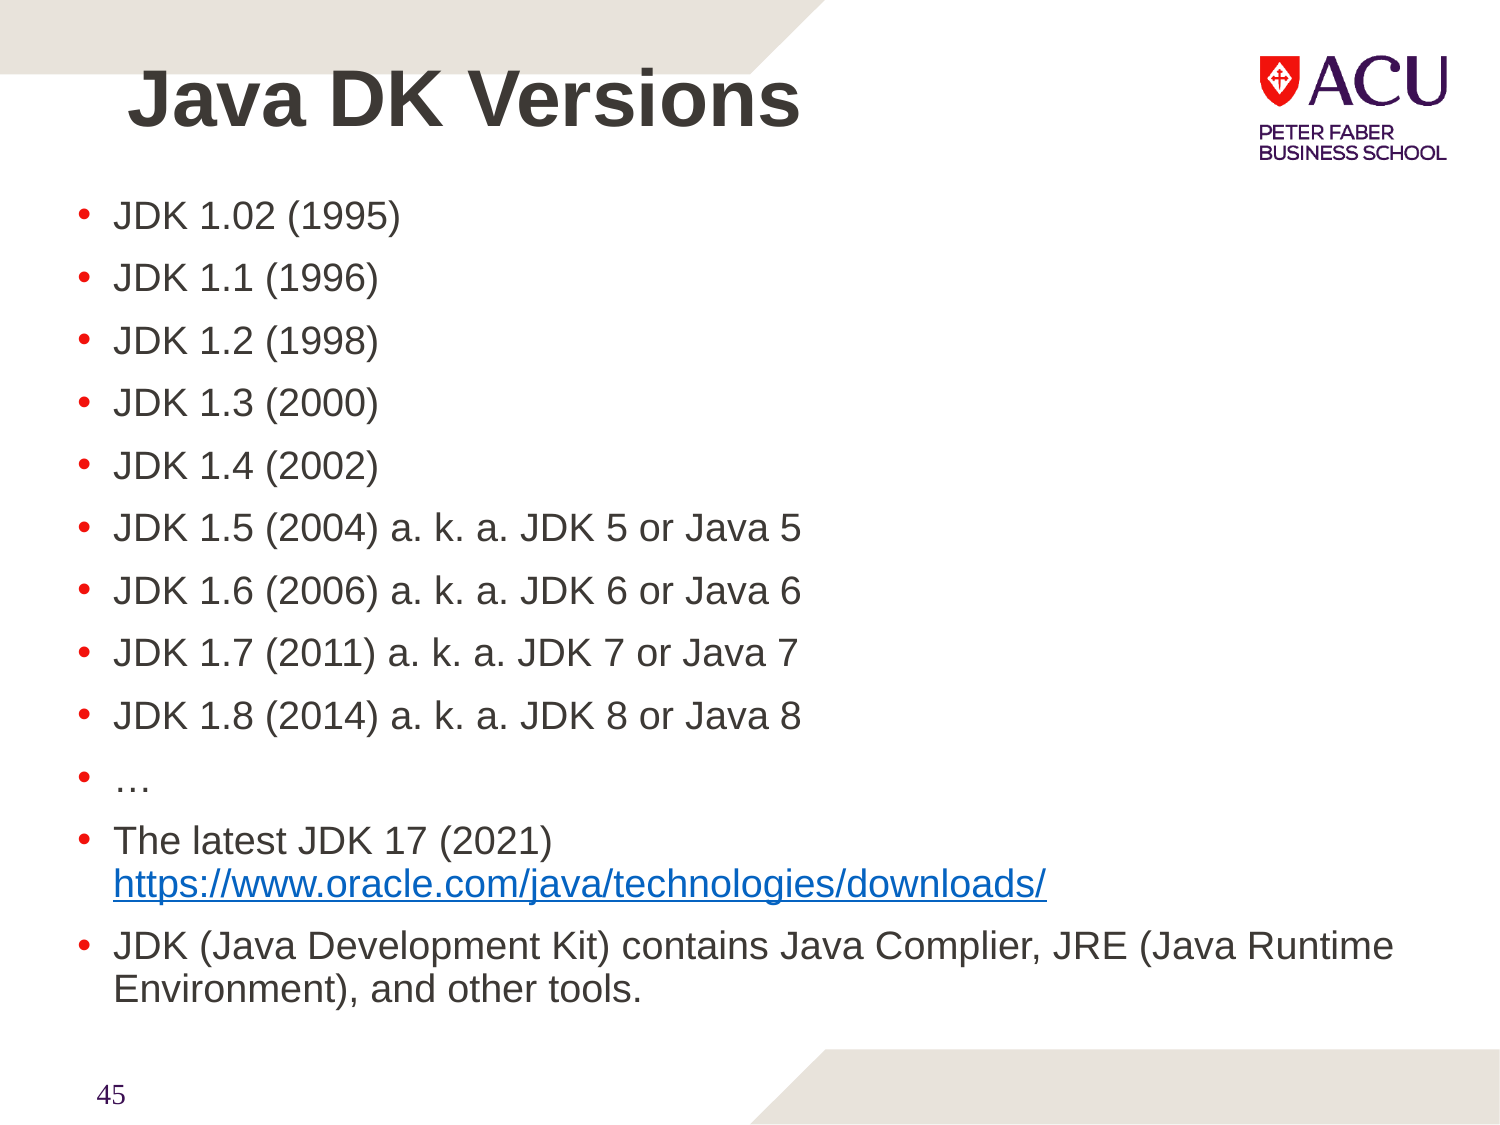

# Java DK Versions
JDK 1.02 (1995)
JDK 1.1 (1996)
JDK 1.2 (1998)
JDK 1.3 (2000)
JDK 1.4 (2002)
JDK 1.5 (2004) a. k. a. JDK 5 or Java 5
JDK 1.6 (2006) a. k. a. JDK 6 or Java 6
JDK 1.7 (2011) a. k. a. JDK 7 or Java 7
JDK 1.8 (2014) a. k. a. JDK 8 or Java 8
…
The latest JDK 17 (2021) https://www.oracle.com/java/technologies/downloads/
JDK (Java Development Kit) contains Java Complier, JRE (Java Runtime Environment), and other tools.

45